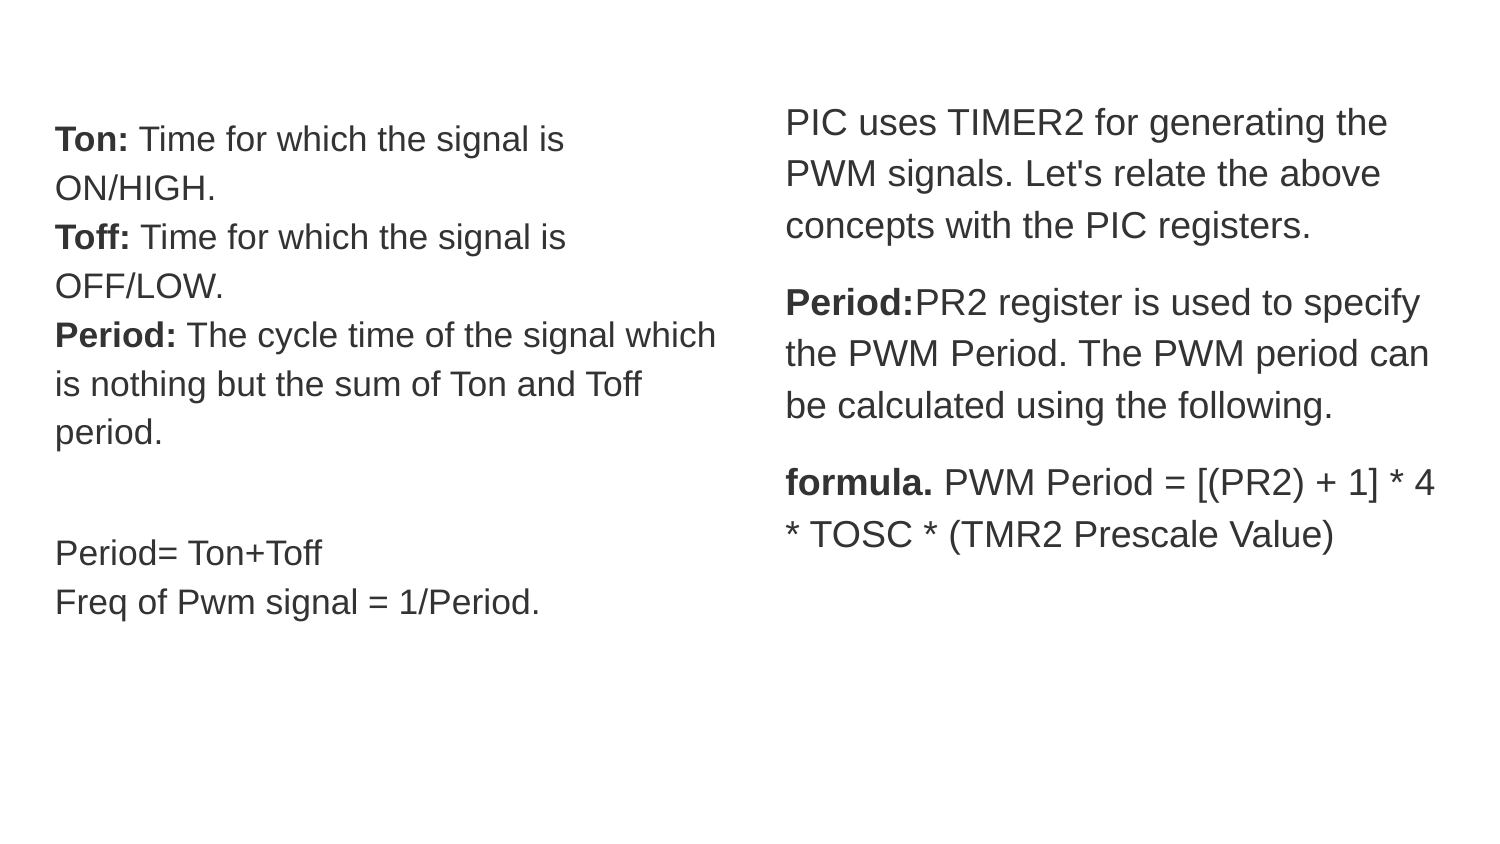

PIC uses TIMER2 for generating the PWM signals. Let's relate the above concepts with the PIC registers.
Period:PR2 register is used to specify the PWM Period. The PWM period can be calculated using the following.
formula. PWM Period = [(PR2) + 1] * 4 * TOSC * (TMR2 Prescale Value)
Ton: Time for which the signal is ON/HIGH.
Toff: Time for which the signal is OFF/LOW.
Period: The cycle time of the signal which is nothing but the sum of Ton and Toff period.
Period= Ton+Toff
Freq of Pwm signal = 1/Period.